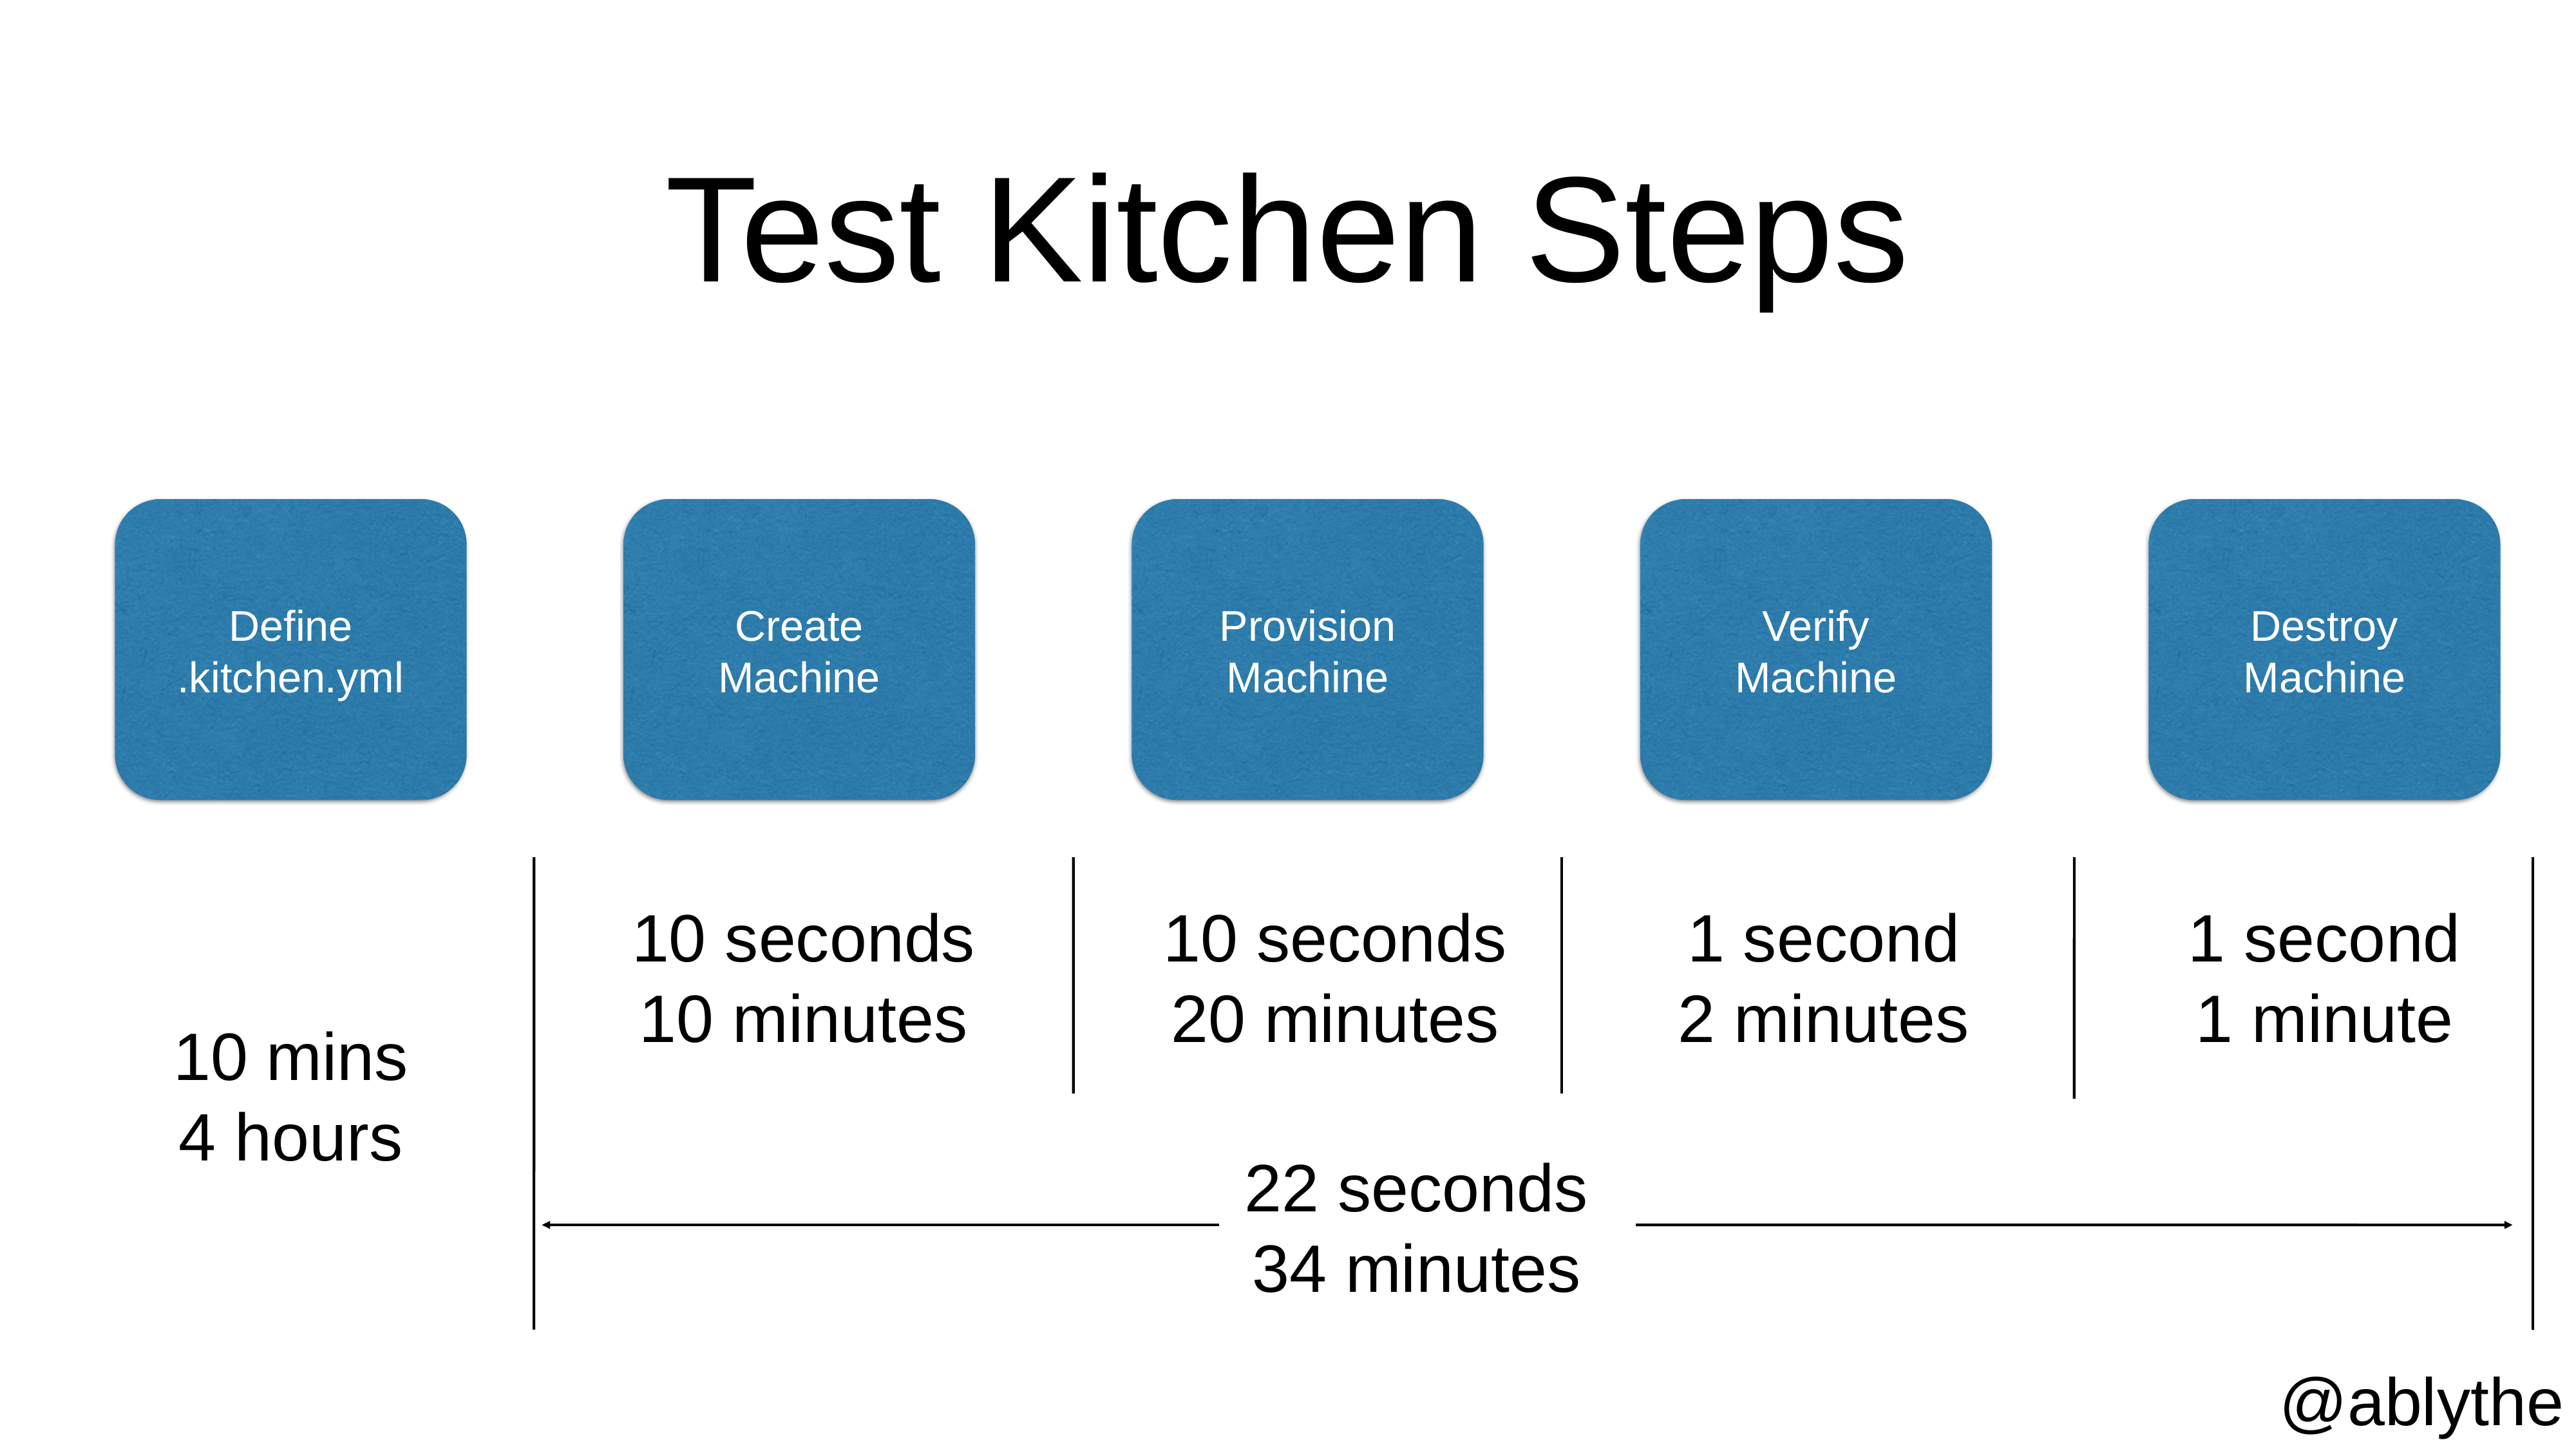

Test Kitchen Steps
Define
.kitchen.yml
Create
Machine
Provision
Machine
Verify
Machine
Destroy
Machine

10 seconds
10 minutes
10 seconds
20 minutes
1 second
2 minutes
1 second
1 minute
10 mins
4 hours
22 seconds
34 minutes